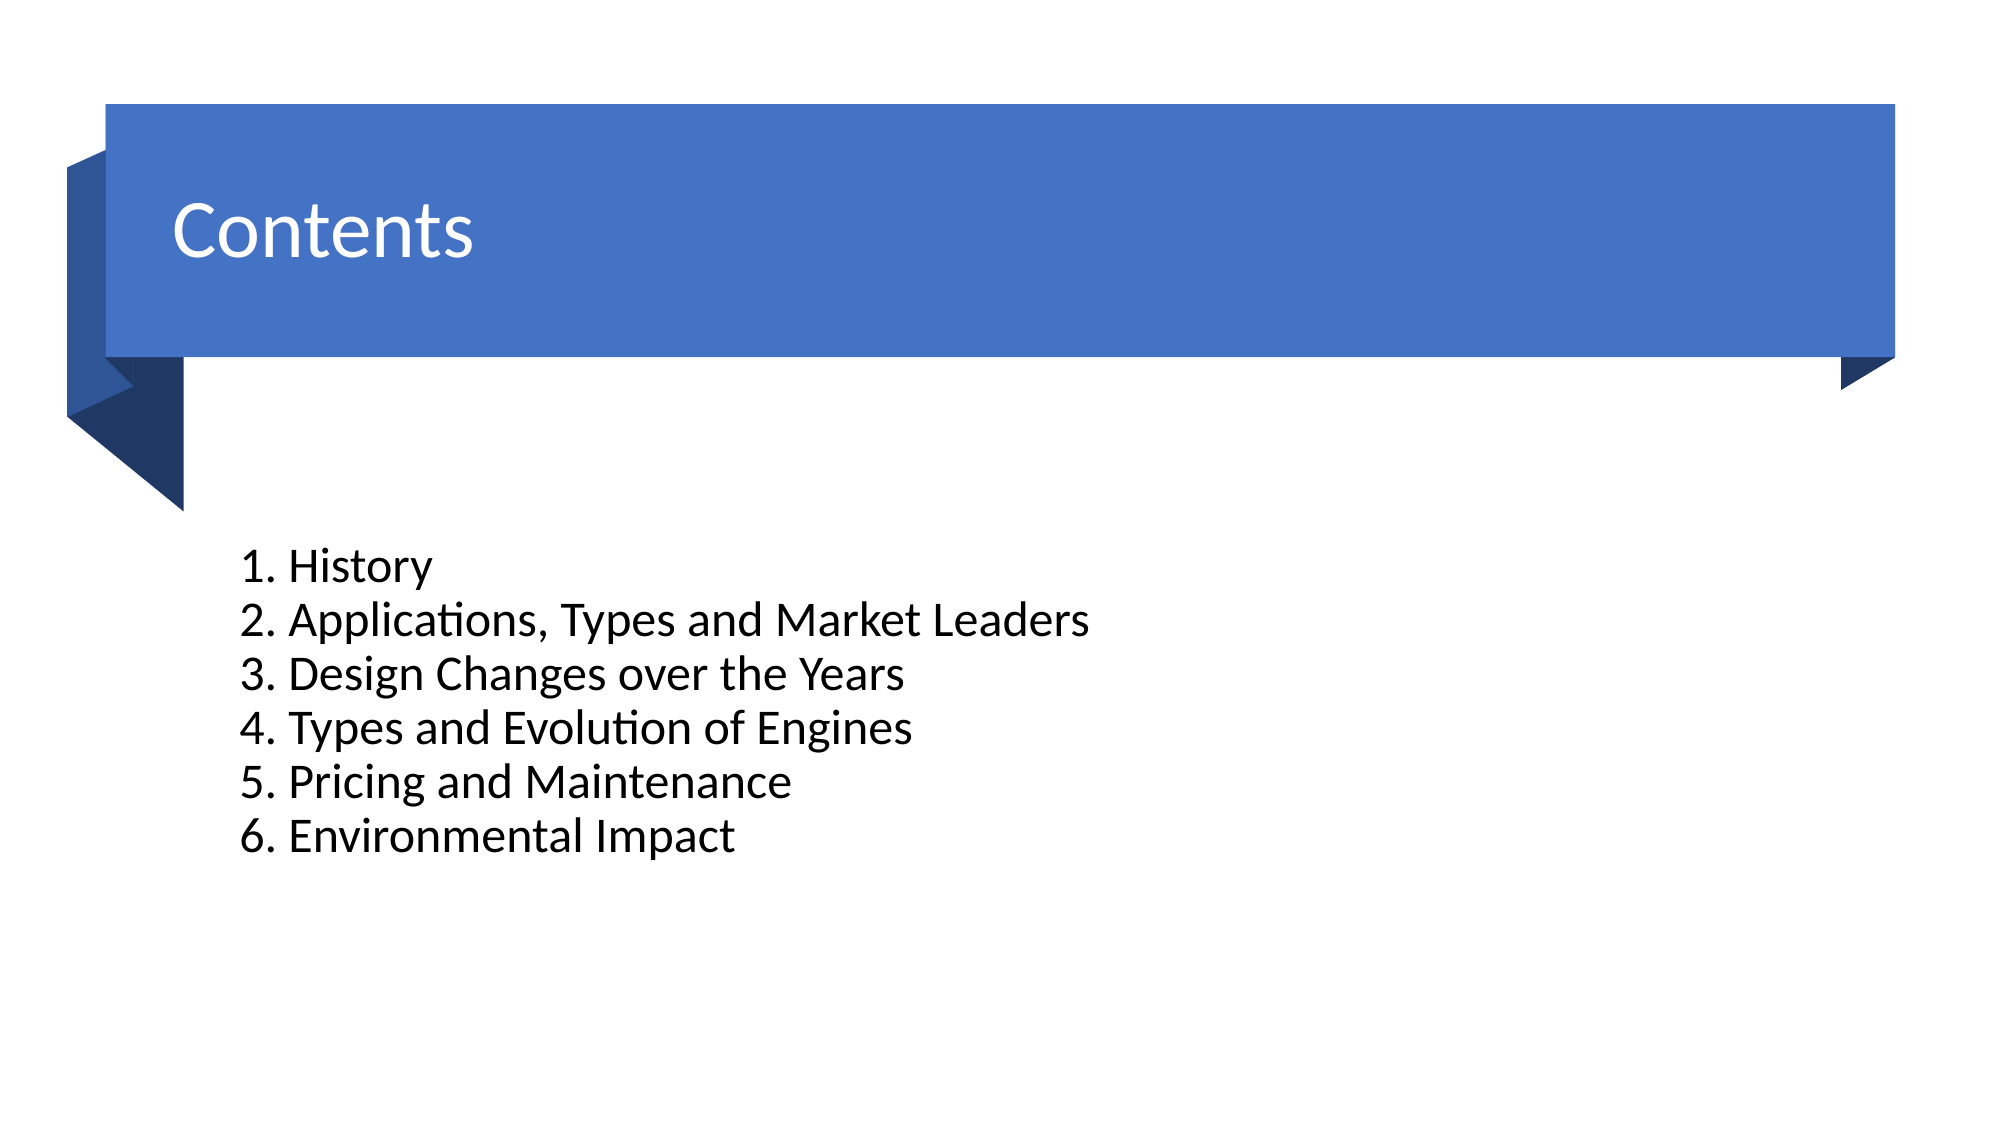

# Contents

1. History
2. Applications, Types and Market Leaders
3. Design Changes over the Years
4. Types and Evolution of Engines
5. Pricing and Maintenance
6. Environmental Impact